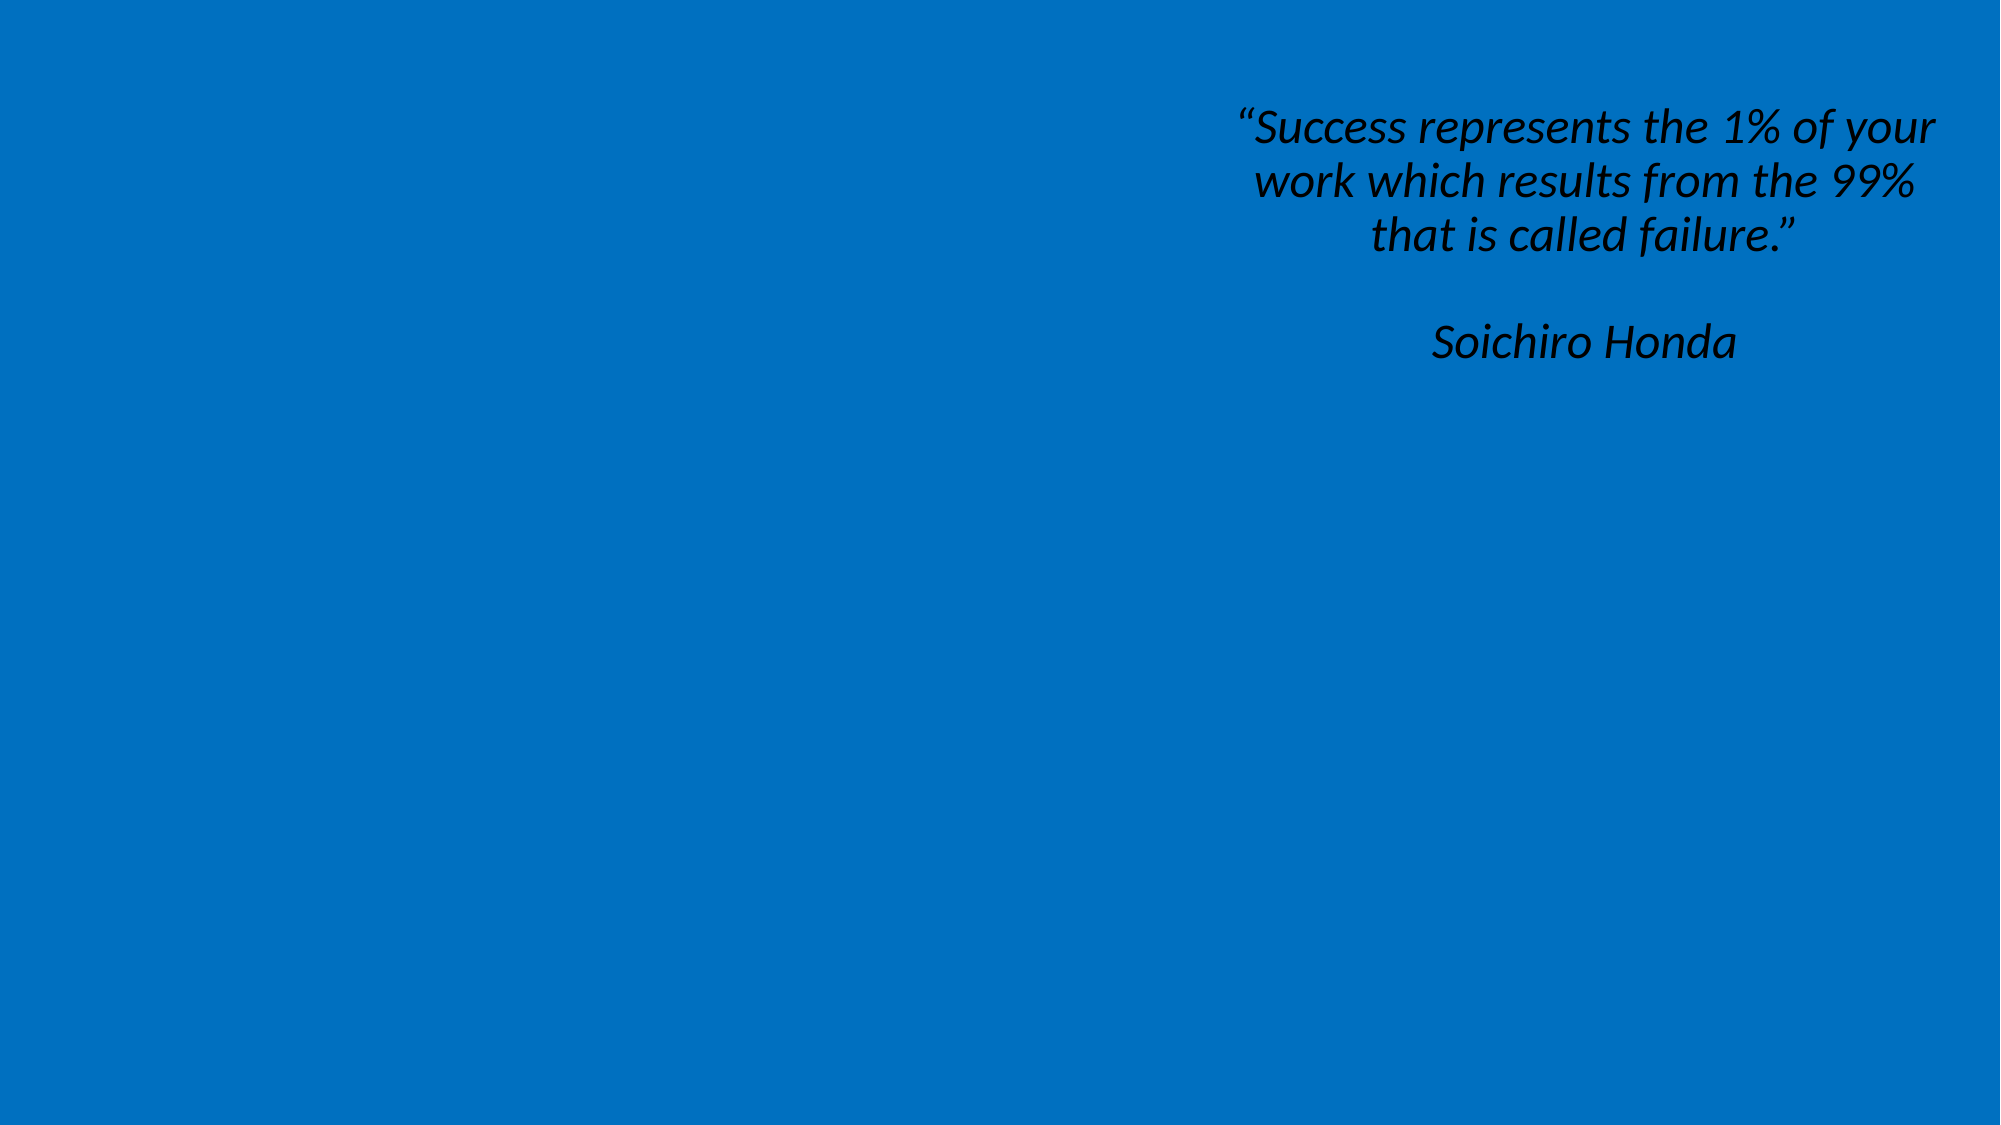

# “Success represents the 1% of your work which results from the 99% that is called failure.” Soichiro Honda